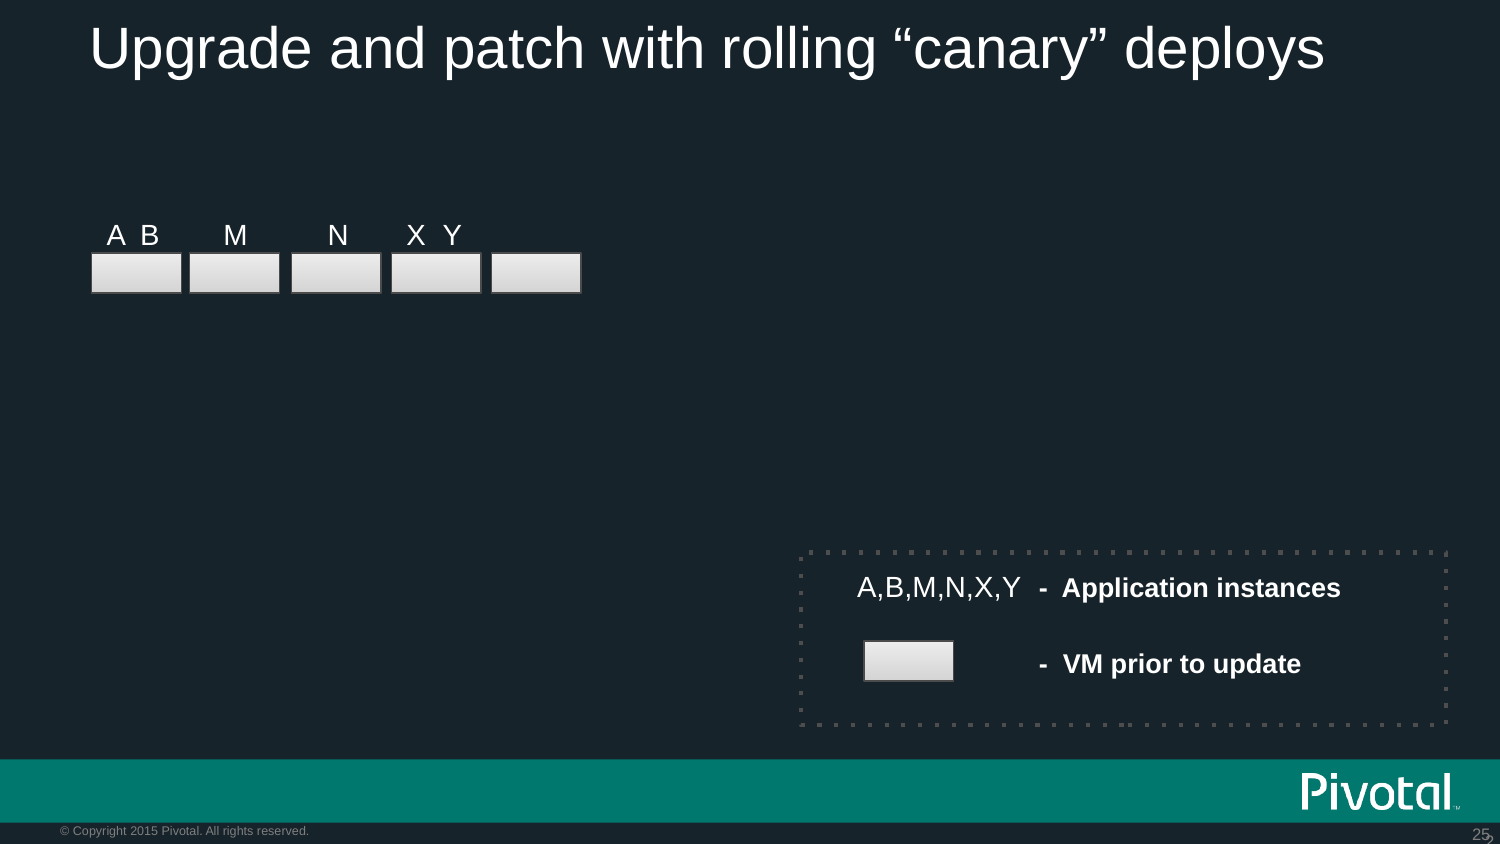

# Upgrade and patch with rolling “canary” deploys
A
B
M
N
X
Y

A,B,M,N,X,Y
-  Application instances
-  VM prior to update

25